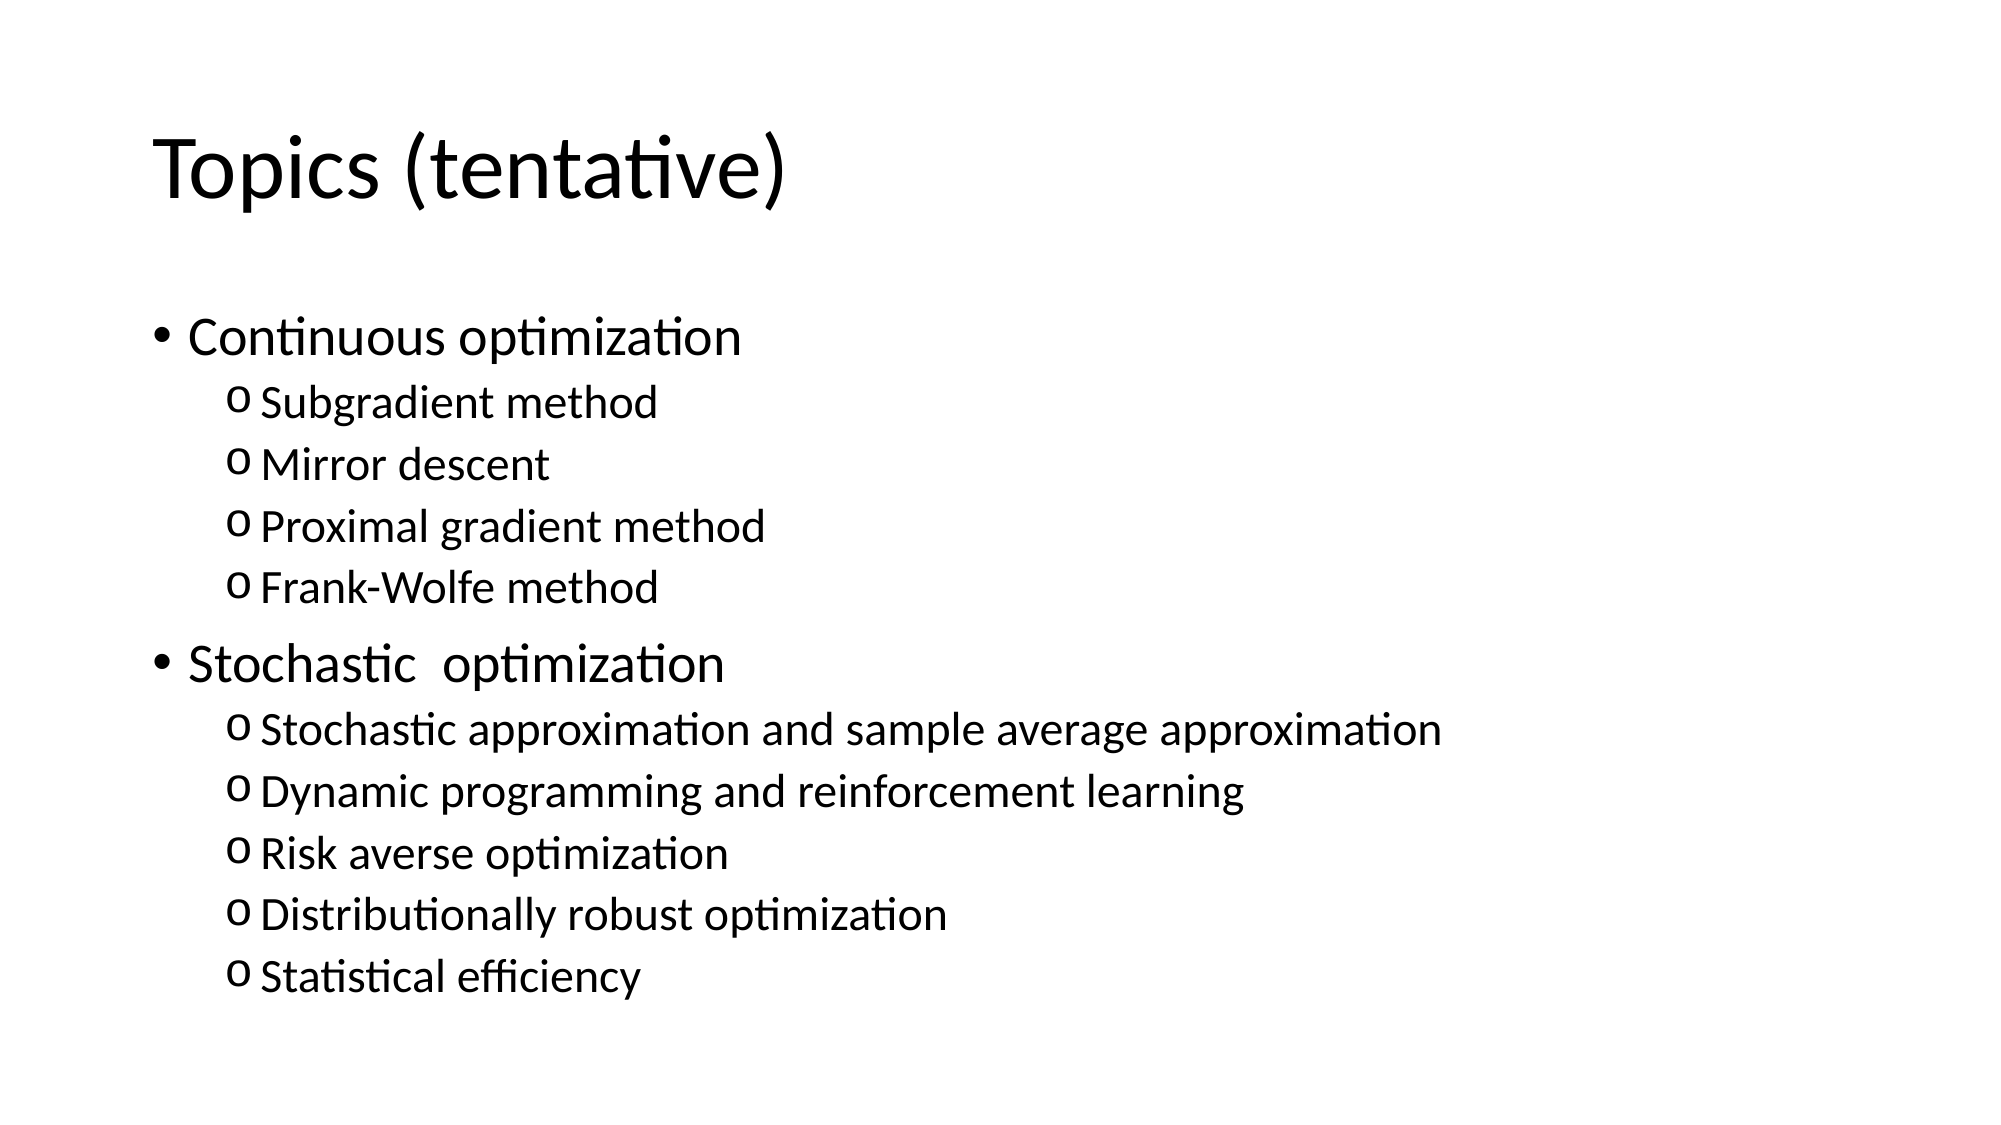

# Topics (tentative)
Continuous optimization
Subgradient method
Mirror descent
Proximal gradient method
Frank-Wolfe method
Stochastic  optimization
Stochastic approximation and sample average approximation
﻿Dynamic programming and reinforcement learning
Risk averse optimization
﻿Distributionally robust optimization
﻿Statistical efficiency